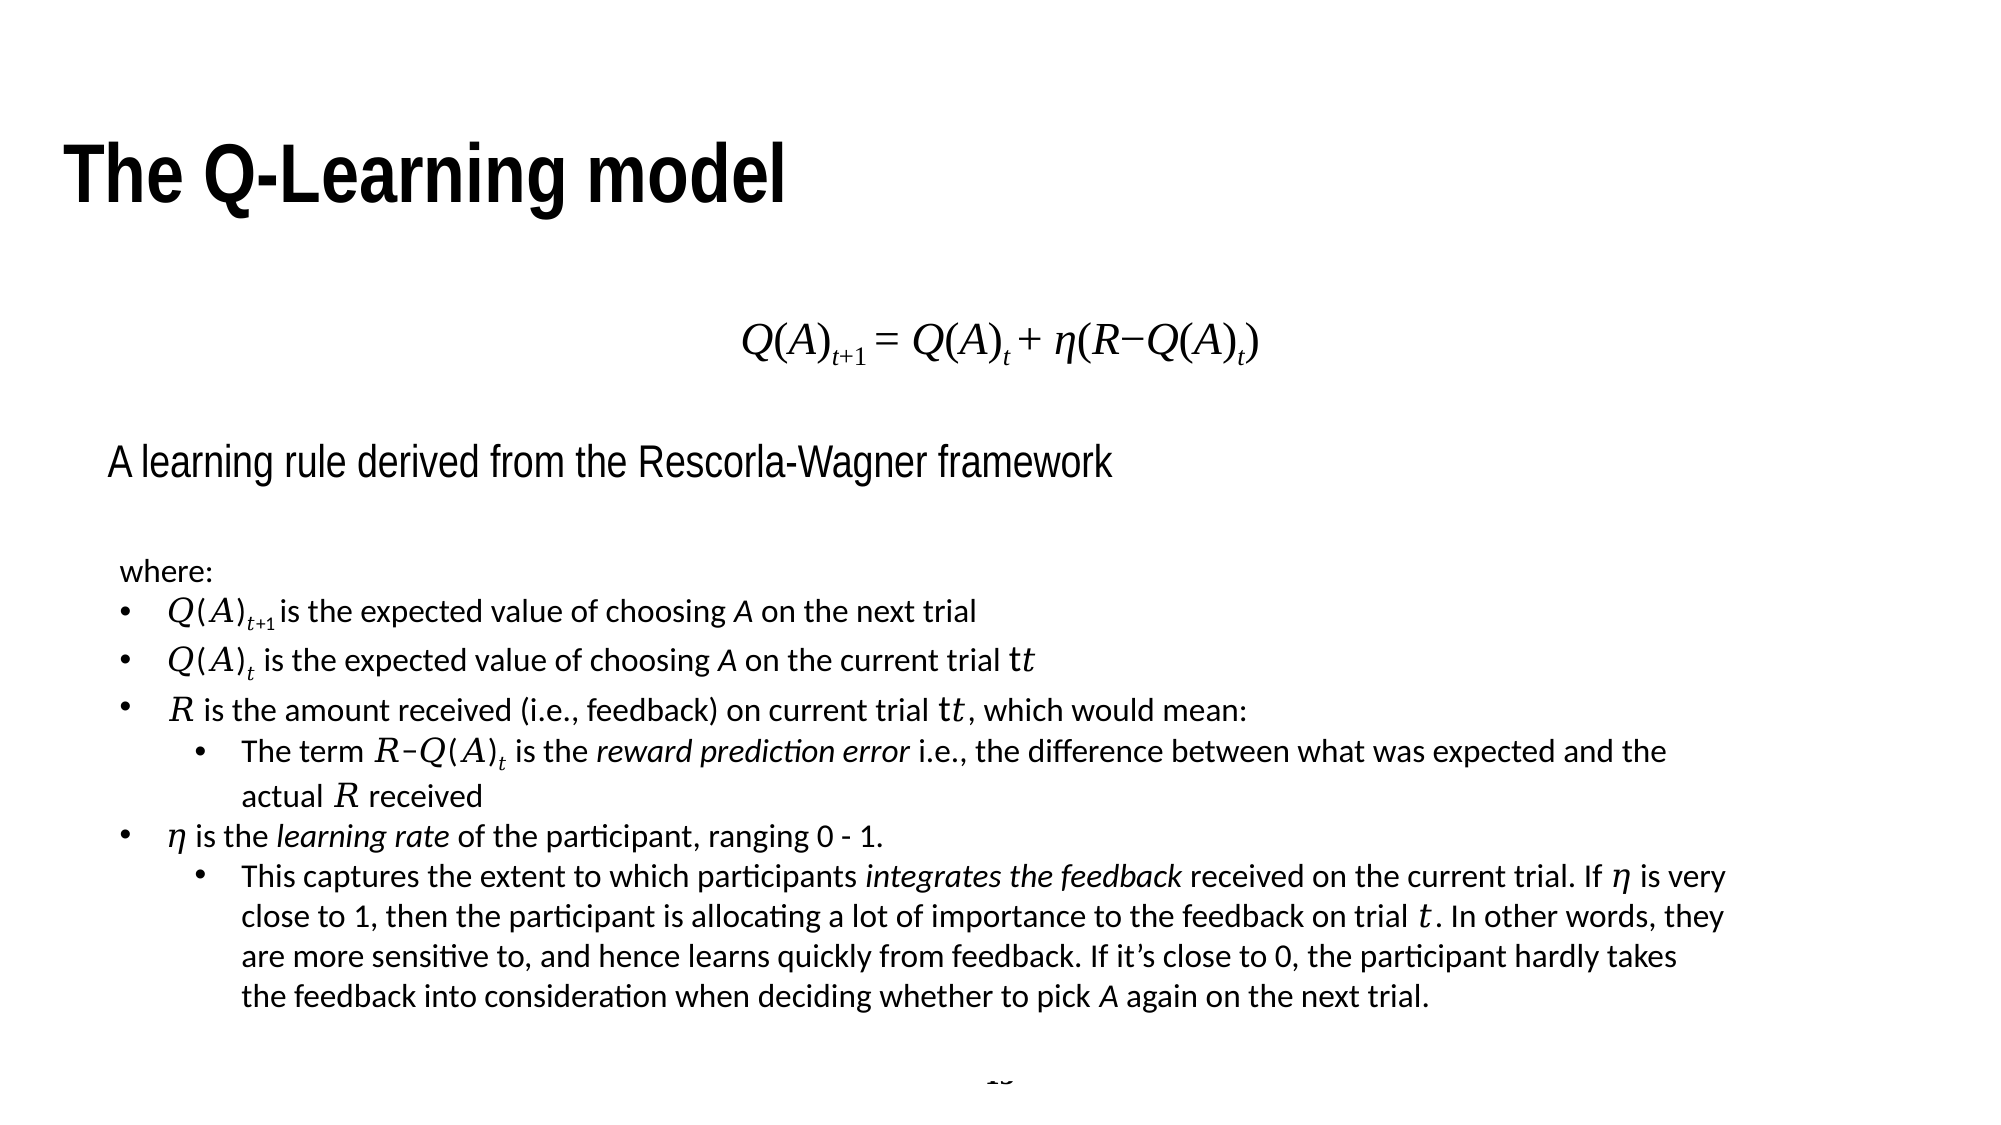

The Q-Learning model
Q(A)t+1 = Q(A)t + η(R−Q(A)t)
A learning rule derived from the Rescorla-Wagner framework

where:
𝑄(𝐴)𝑡+1 is the expected value of choosing A on the next trial
𝑄(𝐴)𝑡 is the expected value of choosing A on the current trial t𝑡
𝑅 is the amount received (i.e., feedback) on current trial t𝑡, which would mean:
The term 𝑅−𝑄(𝐴)𝑡 is the reward prediction error i.e., the difference between what was expected and the actual 𝑅 received
𝜂 is the learning rate of the participant, ranging 0 - 1.
This captures the extent to which participants integrates the feedback received on the current trial. If 𝜂 is very close to 1, then the participant is allocating a lot of importance to the feedback on trial 𝑡. In other words, they are more sensitive to, and hence learns quickly from feedback. If it’s close to 0, the participant hardly takes the feedback into consideration when deciding whether to pick A again on the next trial.

13